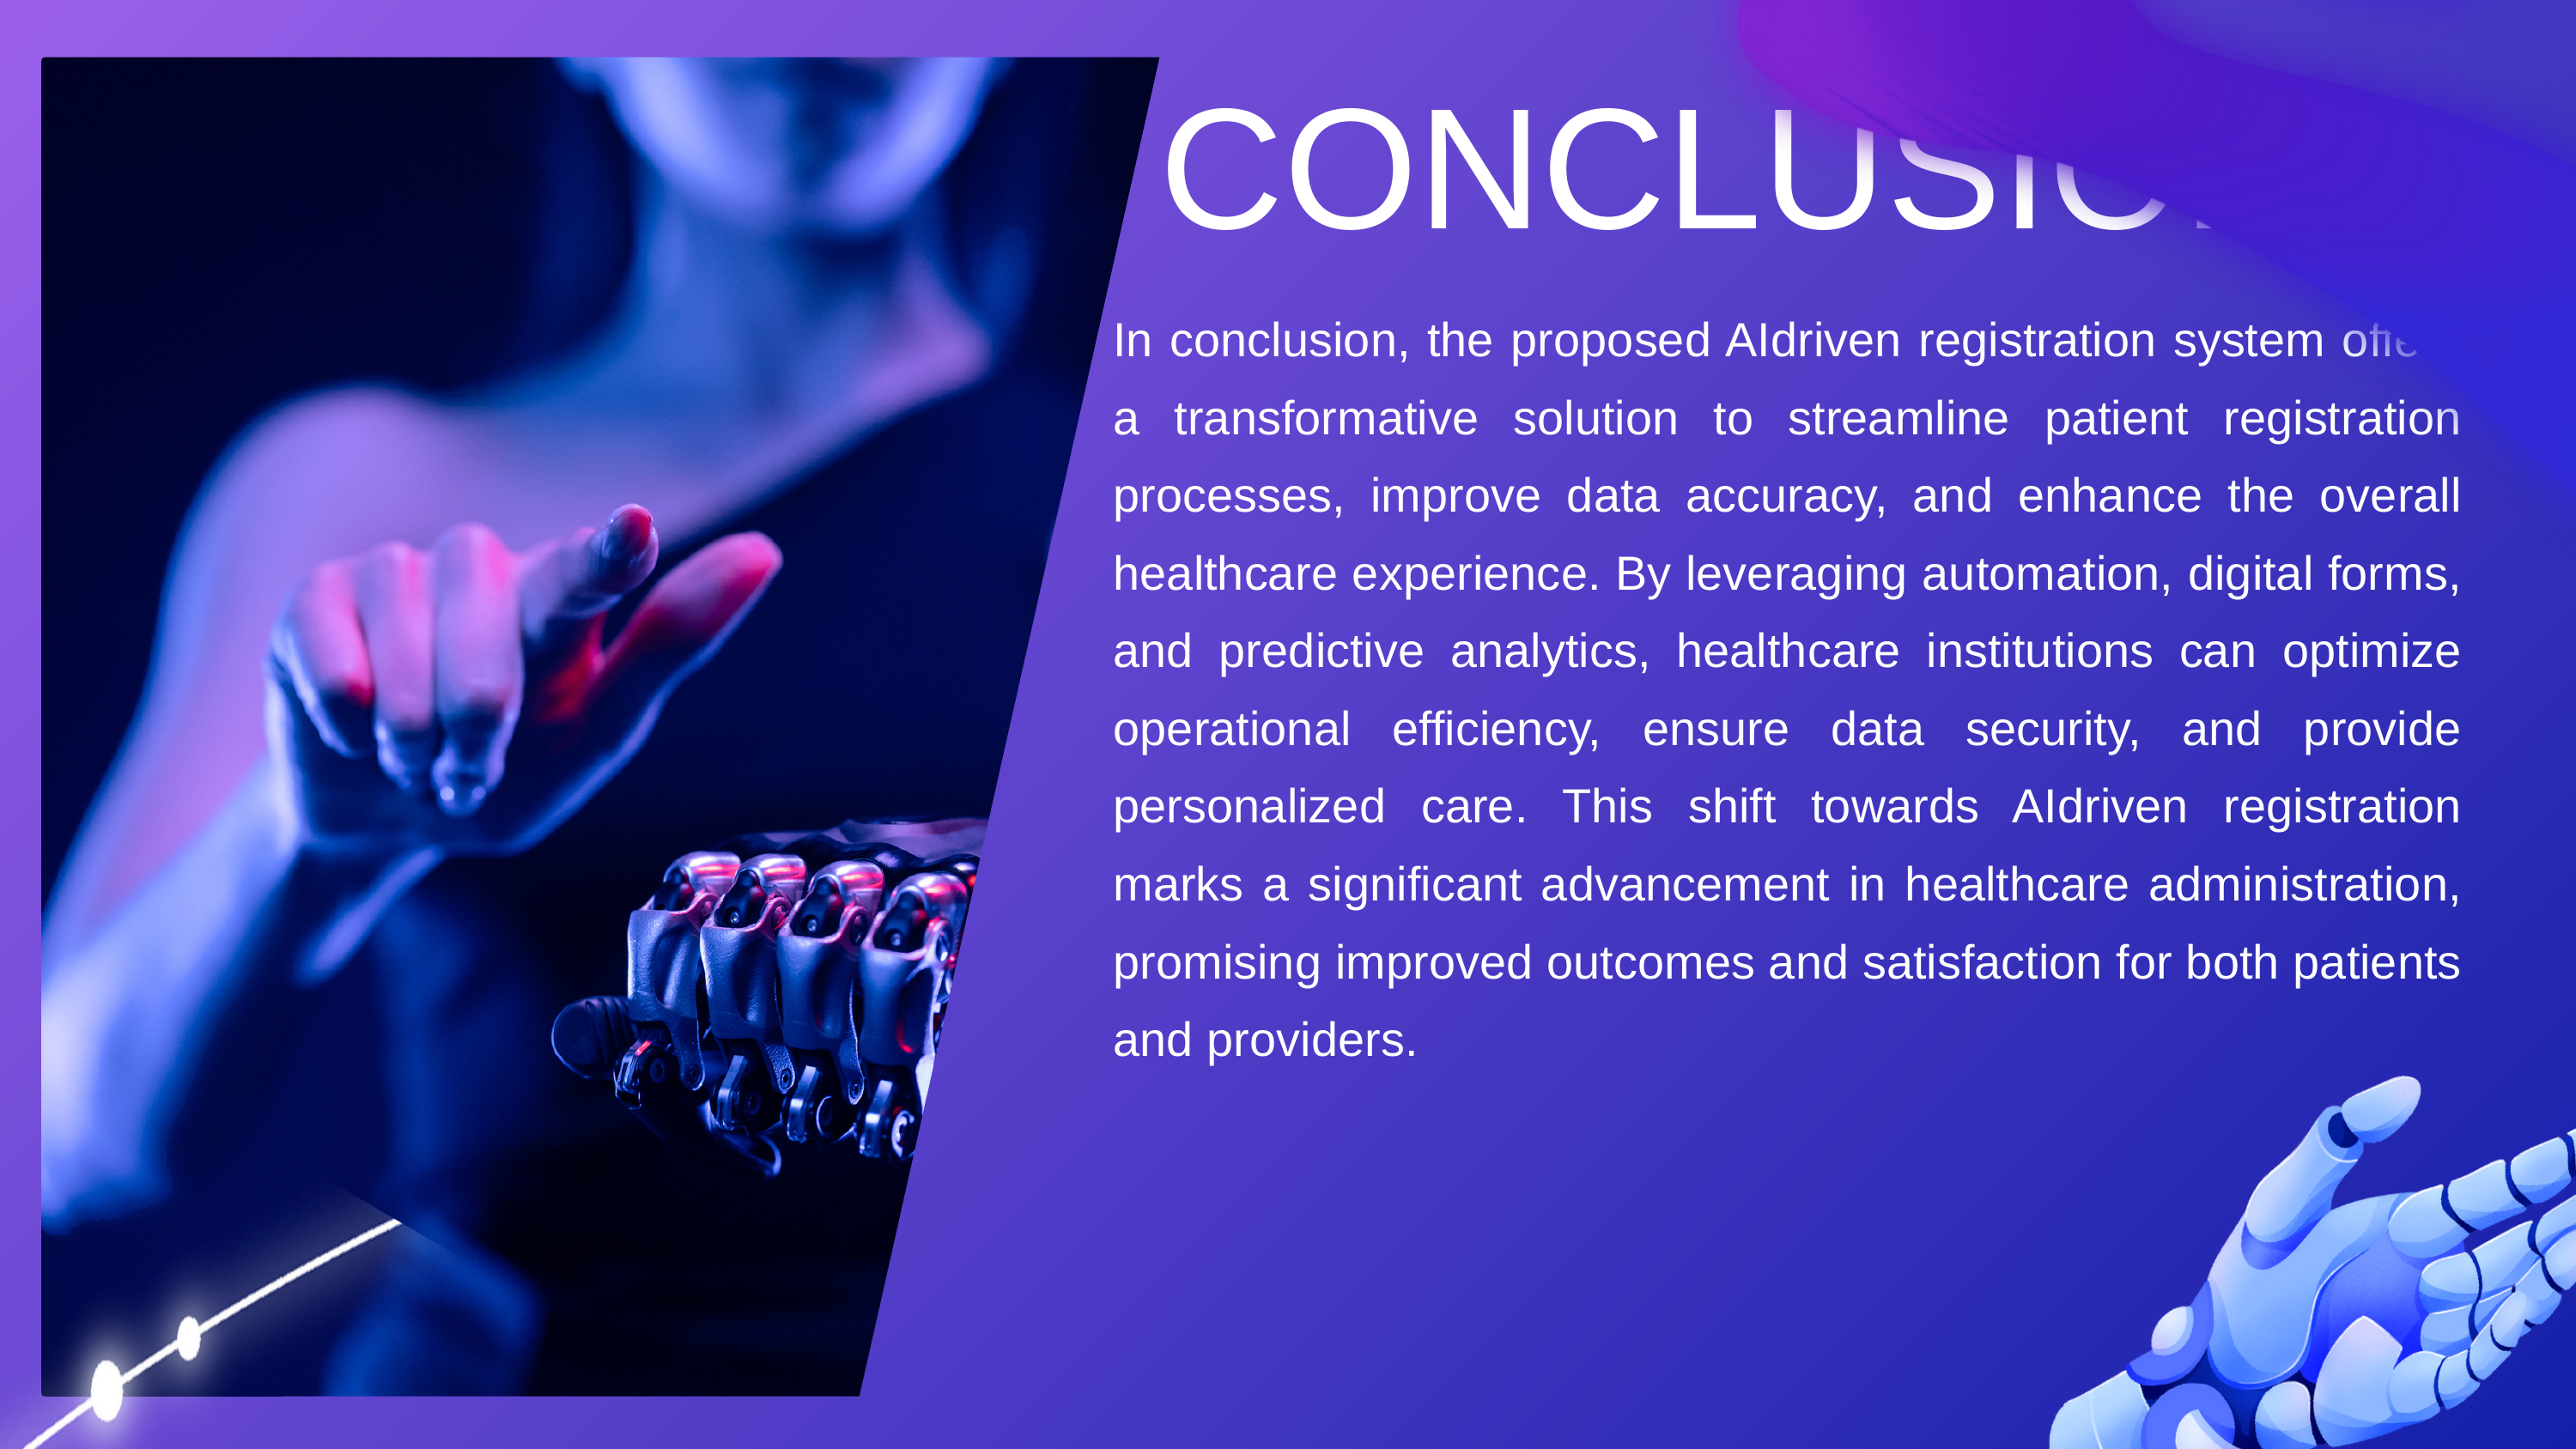

CONCLUSION
In conclusion, the proposed AIdriven registration system offers a transformative solution to streamline patient registration processes, improve data accuracy, and enhance the overall healthcare experience. By leveraging automation, digital forms, and predictive analytics, healthcare institutions can optimize operational efficiency, ensure data security, and provide personalized care. This shift towards AIdriven registration marks a significant advancement in healthcare administration, promising improved outcomes and satisfaction for both patients and providers.